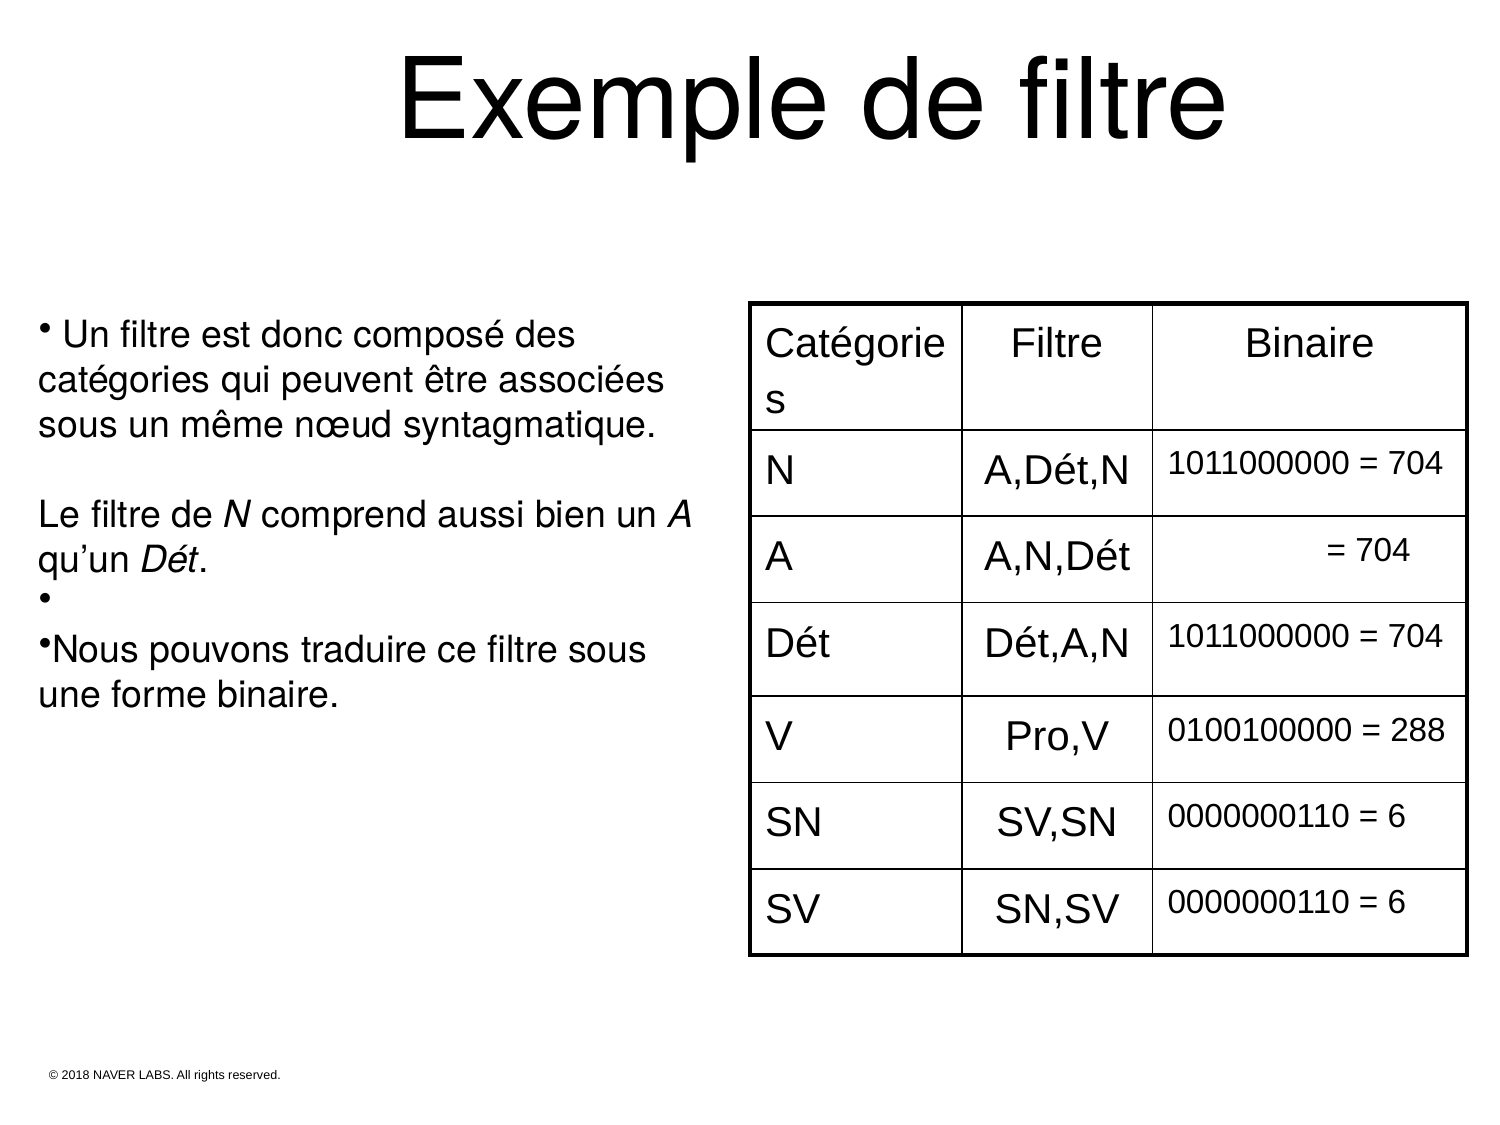

Exemple de filtre
| Catégories | Filtre | Binaire |
| --- | --- | --- |
| N | A,Dét,N | 1011000000 = 704 |
| A | A,N,Dét | = 704 |
| Dét | Dét,A,N | 1011000000 = 704 |
| V | Pro,V | 0100100000 = 288 |
| SN | SV,SN | 0000000110 = 6 |
| SV | SN,SV | 0000000110 = 6 |
 Un filtre est donc composé des catégories qui peuvent être associées sous un même nœud syntagmatique.

Le filtre de N comprend aussi bien un A qu’un Dét.

Nous pouvons traduire ce filtre sous une forme binaire.